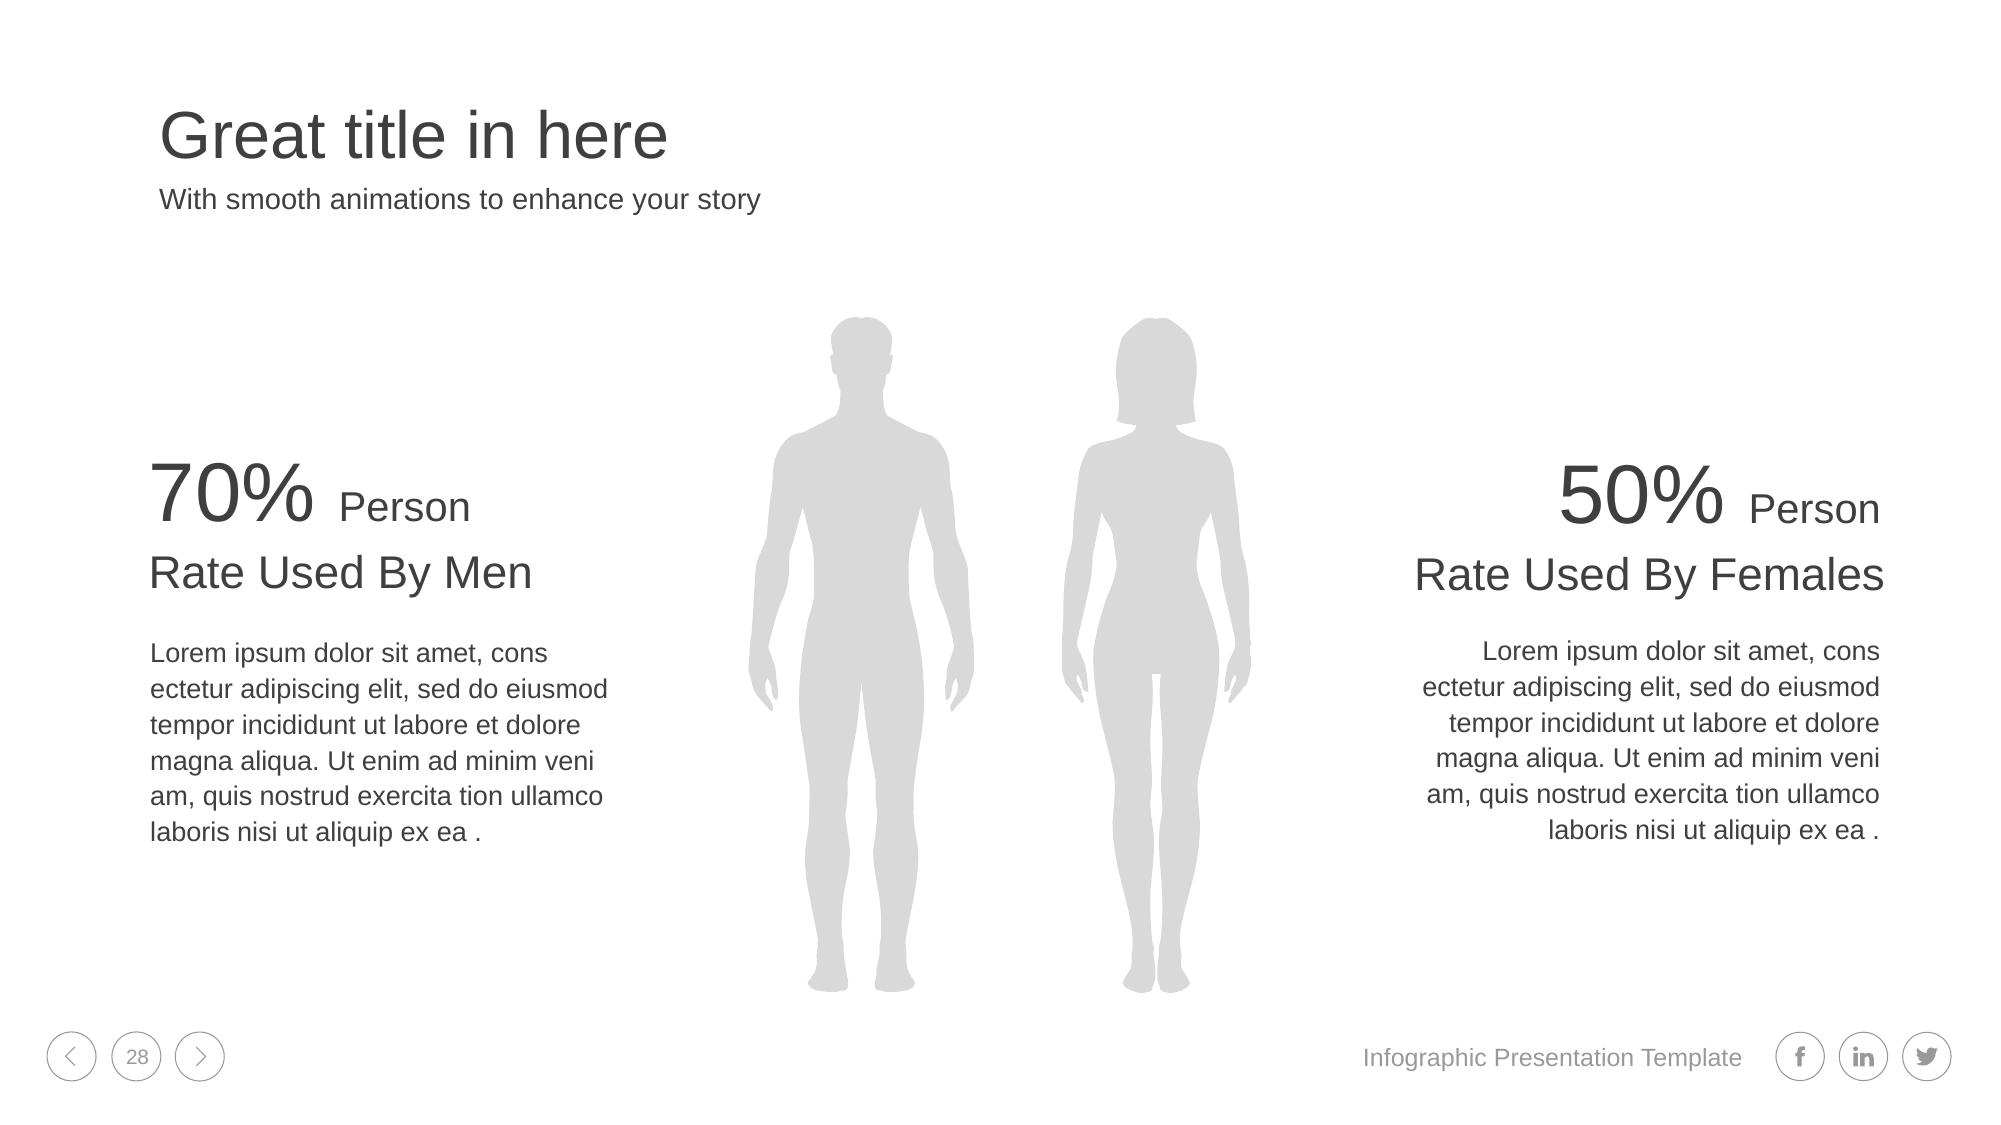

Great title in here
With smooth animations to enhance your story

70% Person
Rate Used By Men
Lorem ipsum dolor sit amet, cons ectetur adipiscing elit, sed do eiusmod tempor incididunt ut labore et dolore magna aliqua. Ut enim ad minim veni am, quis nostrud exercita tion ullamco laboris nisi ut aliquip ex ea .
50% Person
Rate Used By Females
Lorem ipsum dolor sit amet, cons ectetur adipiscing elit, sed do eiusmod tempor incididunt ut labore et dolore magna aliqua. Ut enim ad minim veni am, quis nostrud exercita tion ullamco laboris nisi ut aliquip ex ea .
28